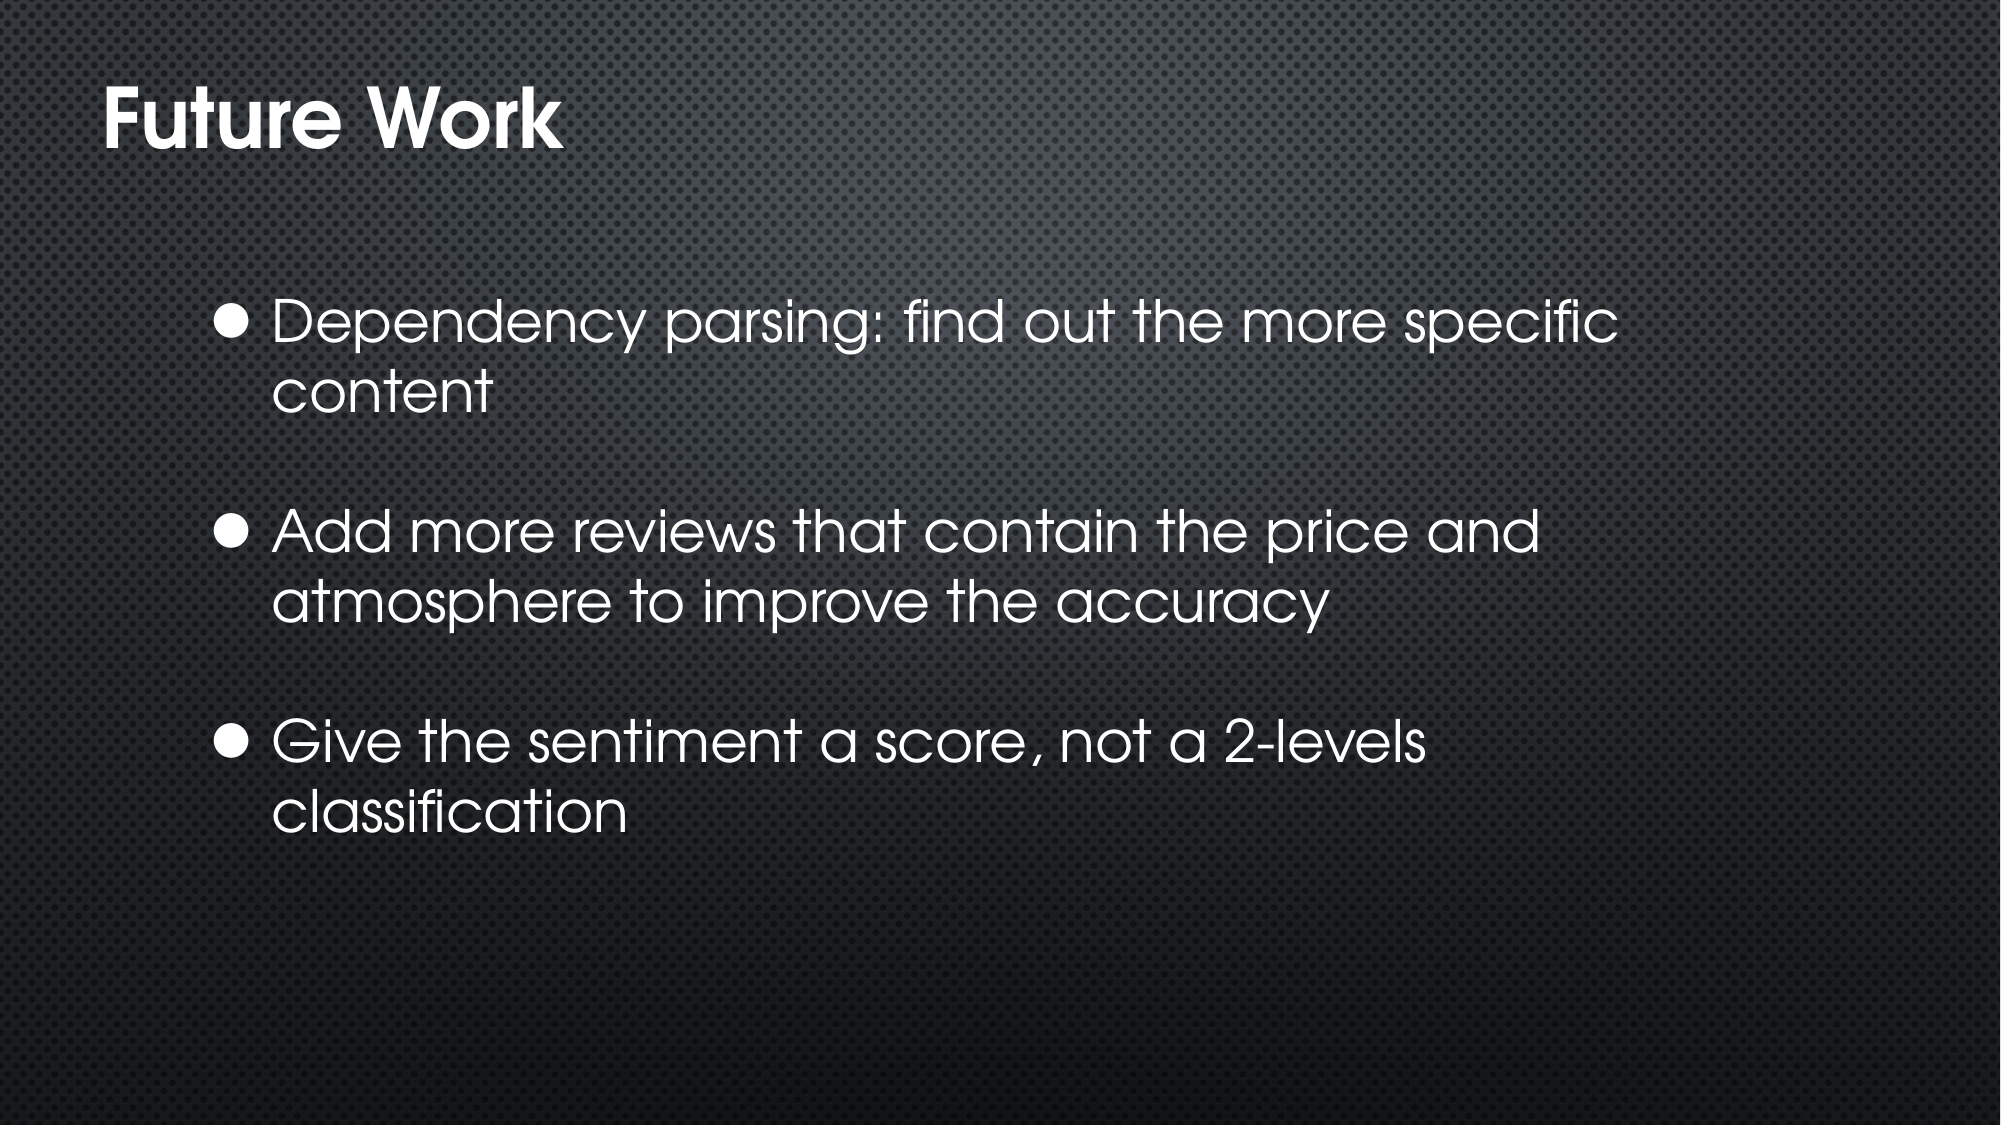

Future Work

Dependency parsing: find out the more specific content

Add more reviews that contain the price and atmosphere to improve the accuracy

Give the sentiment a score, not a 2-levels classification